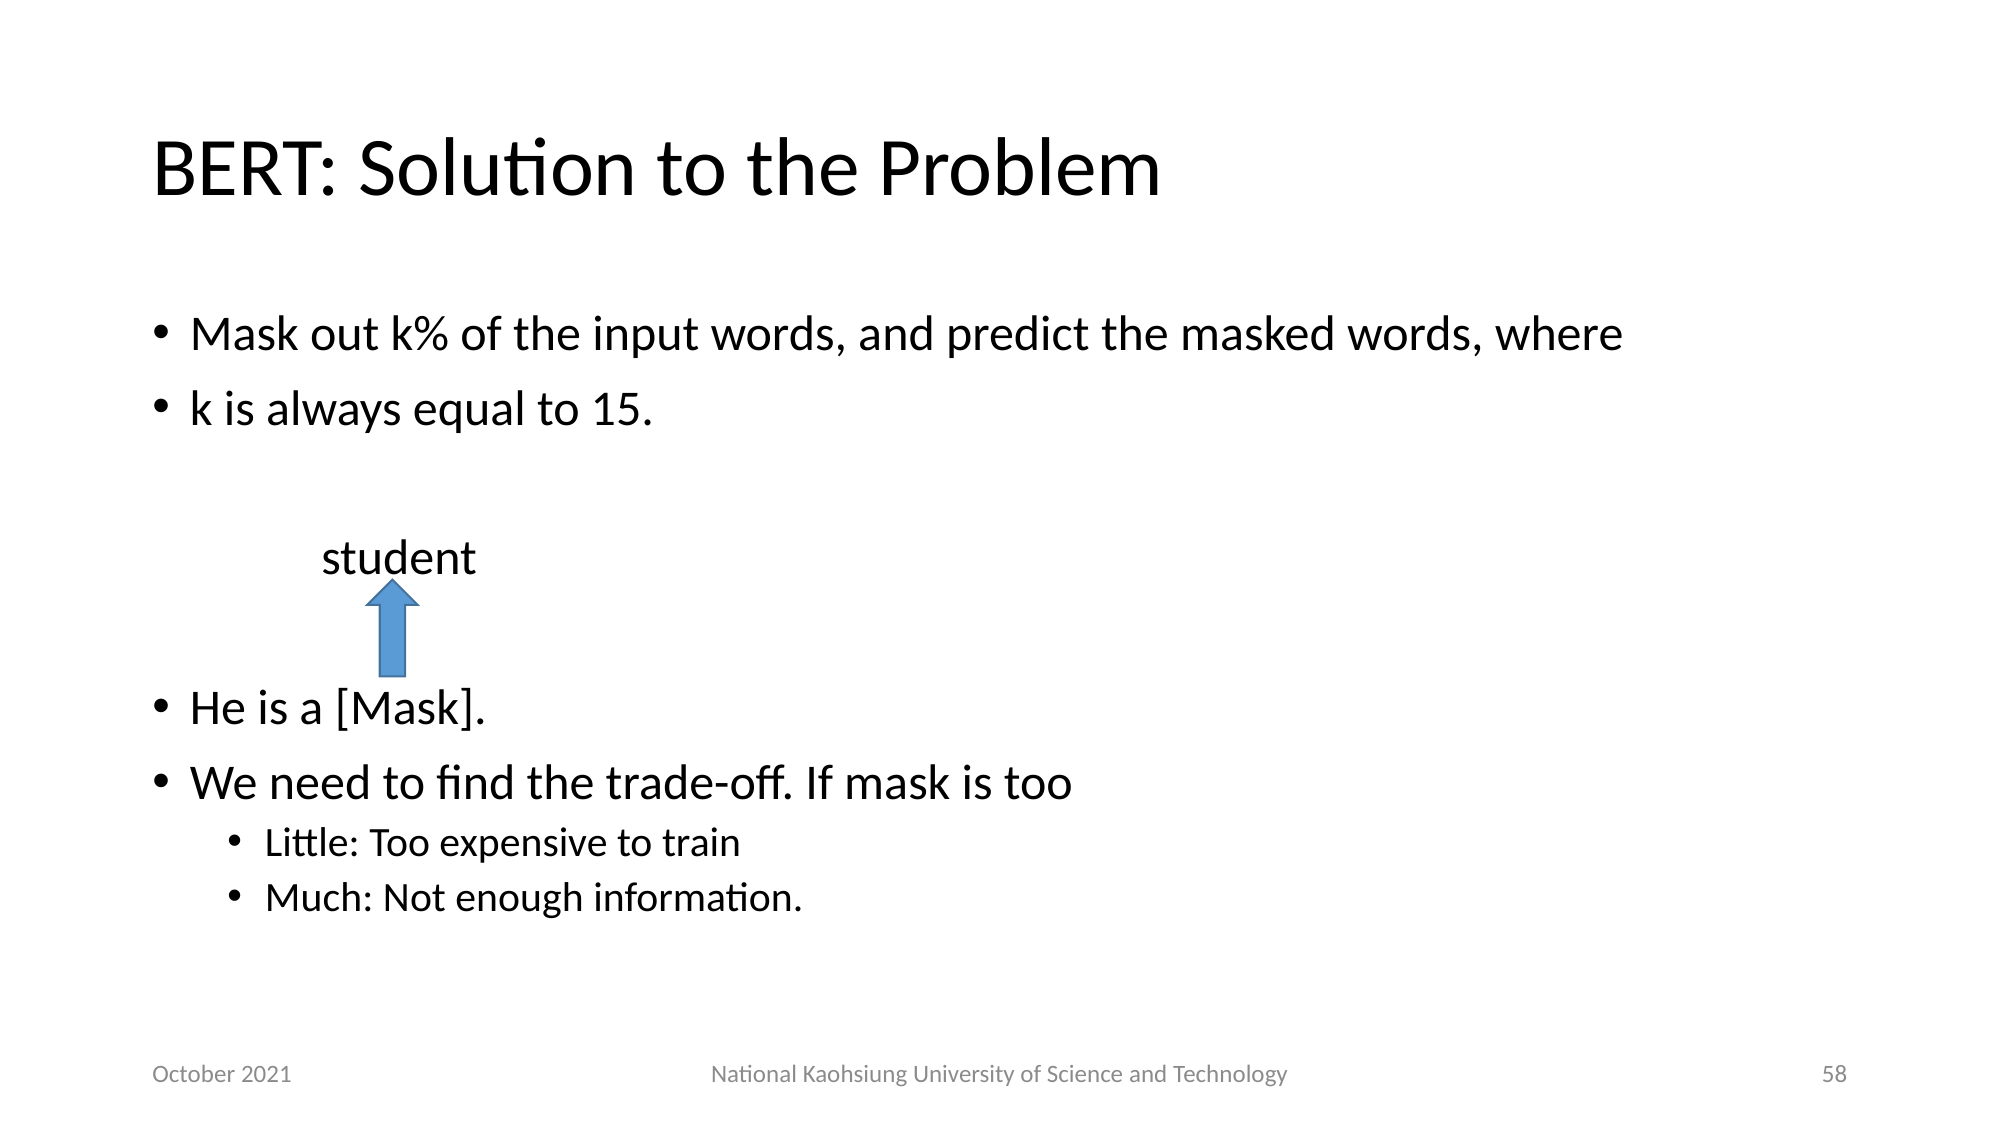

# BERT: Solution to the Problem
Mask out k% of the input words, and predict the masked words, where
k is always equal to 15.

               student

He is a [Mask].
We need to find the trade-off. If mask is too
Little: Too expensive to train
Much: Not enough information.

October 2021
National Kaohsiung University of Science and Technology
58